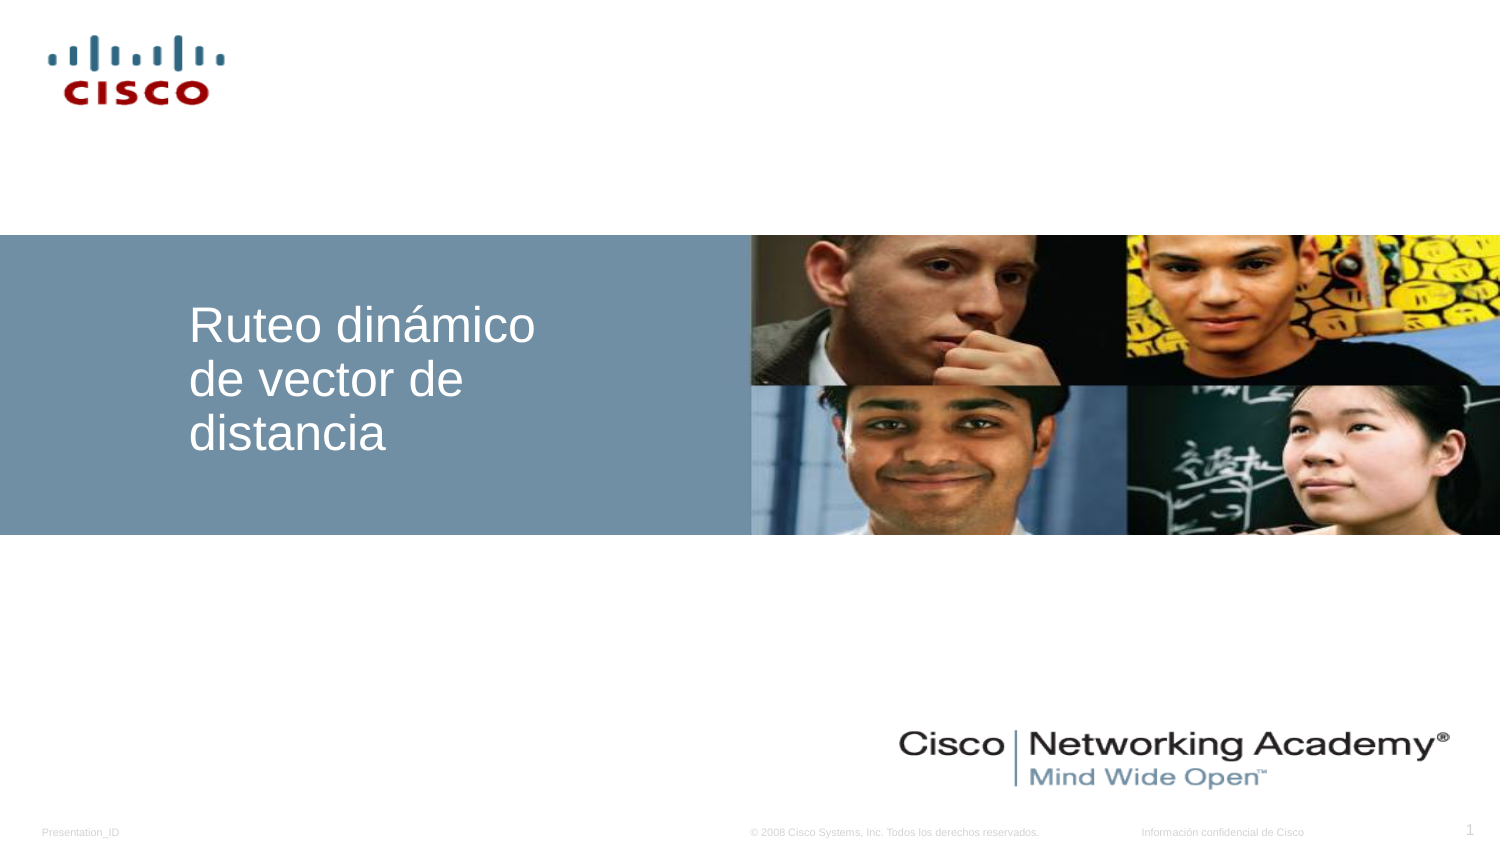

# Ruteo dinámico de vector de distancia